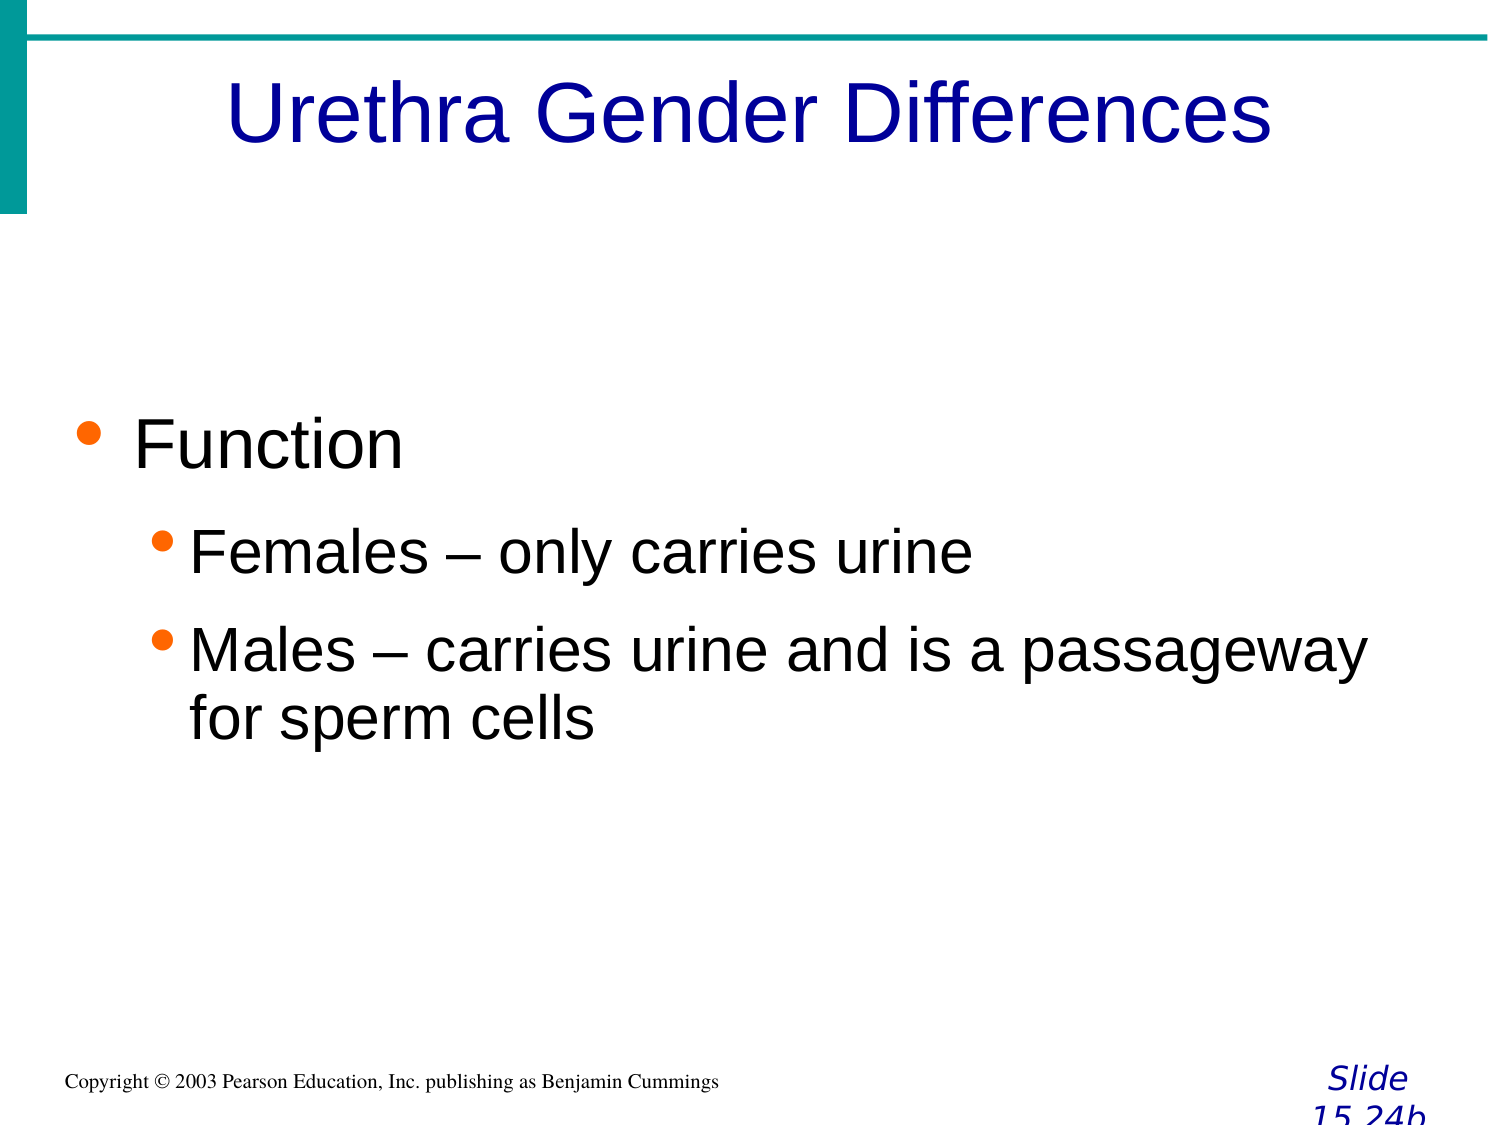

Urethra Gender Differences
Function
Females – only carries urine
Males – carries urine and is a passageway for sperm cells
Slide 15.24b
Copyright © 2003 Pearson Education, Inc. publishing as Benjamin Cummings